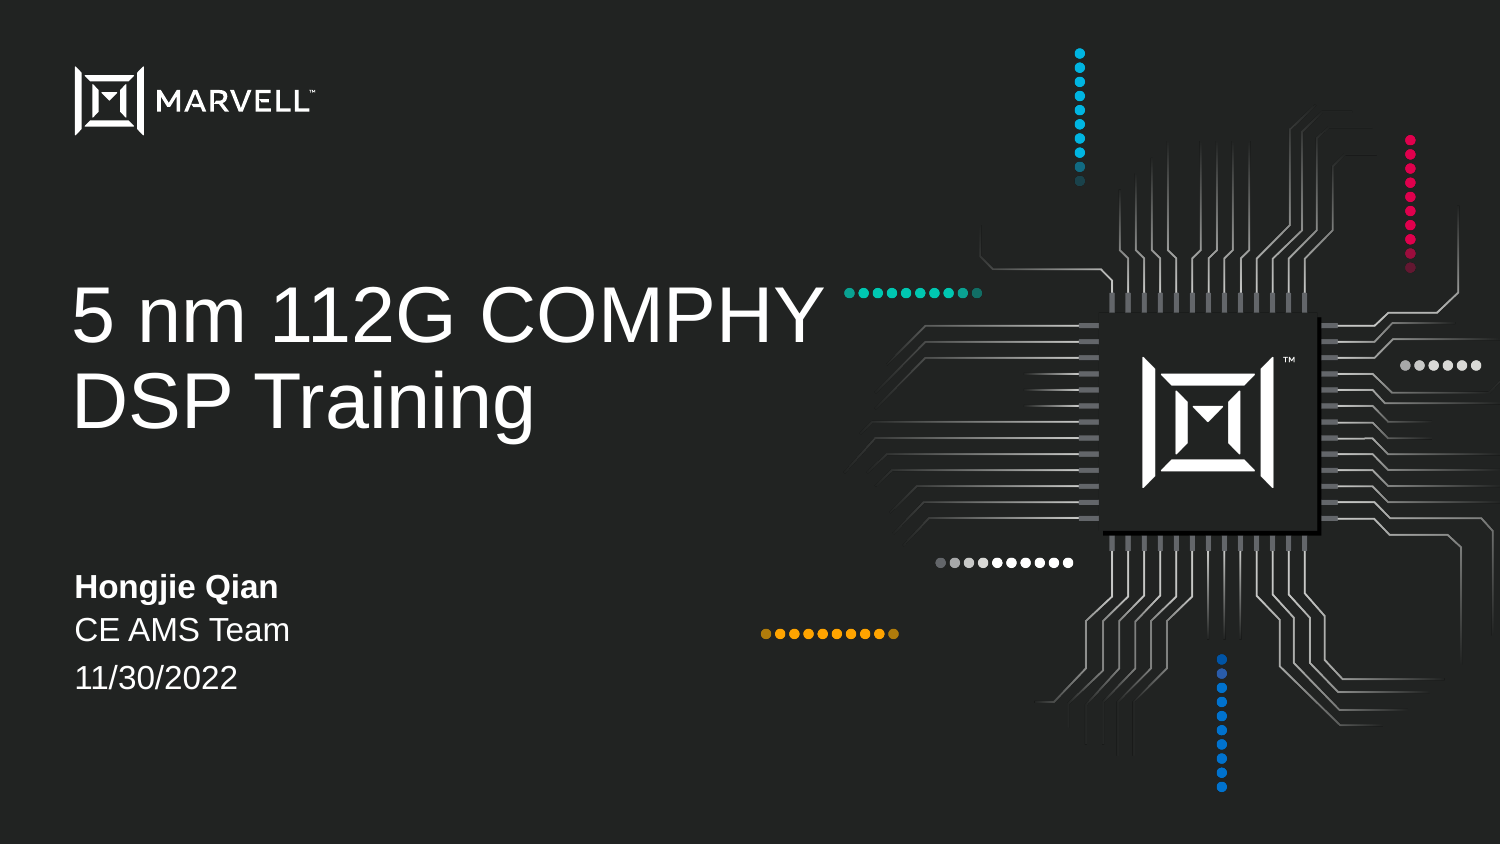

# 5 nm 112G COMPHY DSP Training
Hongjie Qian
CE AMS Team
11/30/2022